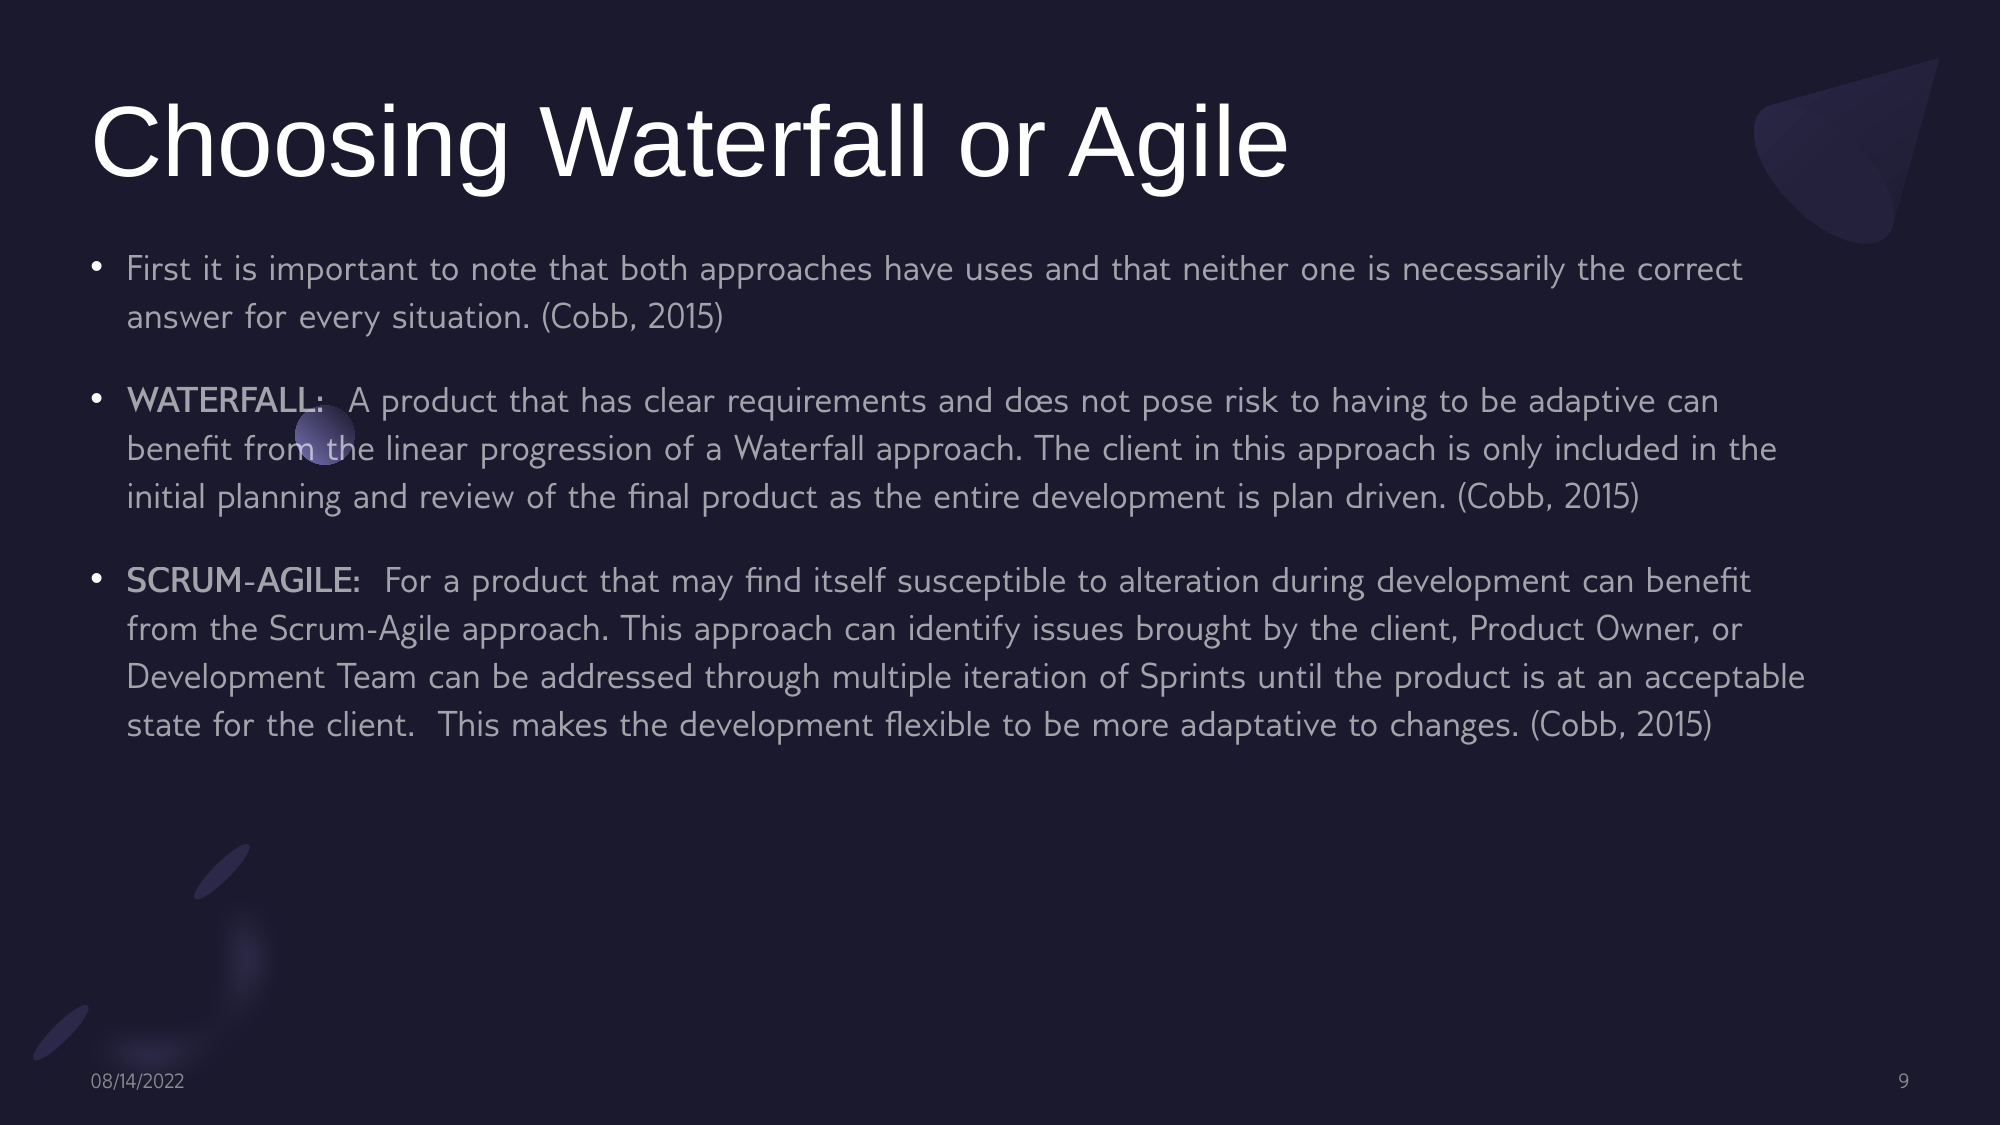

# Choosing Waterfall or Agile
First it is important to note that both approaches have uses and that neither one is necessarily the correct answer for every situation. (Cobb, 2015)
WATERFALL:  A product that has clear requirements and does not pose risk to having to be adaptive can benefit from the linear progression of a Waterfall approach. The client in this approach is only included in the initial planning and review of the final product as the entire development is plan driven. (Cobb, 2015)
SCRUM-AGILE:  For a product that may find itself susceptible to alteration during development can benefit from the Scrum-Agile approach. This approach can identify issues brought by the client, Product Owner, or Development Team can be addressed through multiple iteration of Sprints until the product is at an acceptable state for the client.  This makes the development flexible to be more adaptative to changes. (Cobb, 2015)

08/14/2022
9